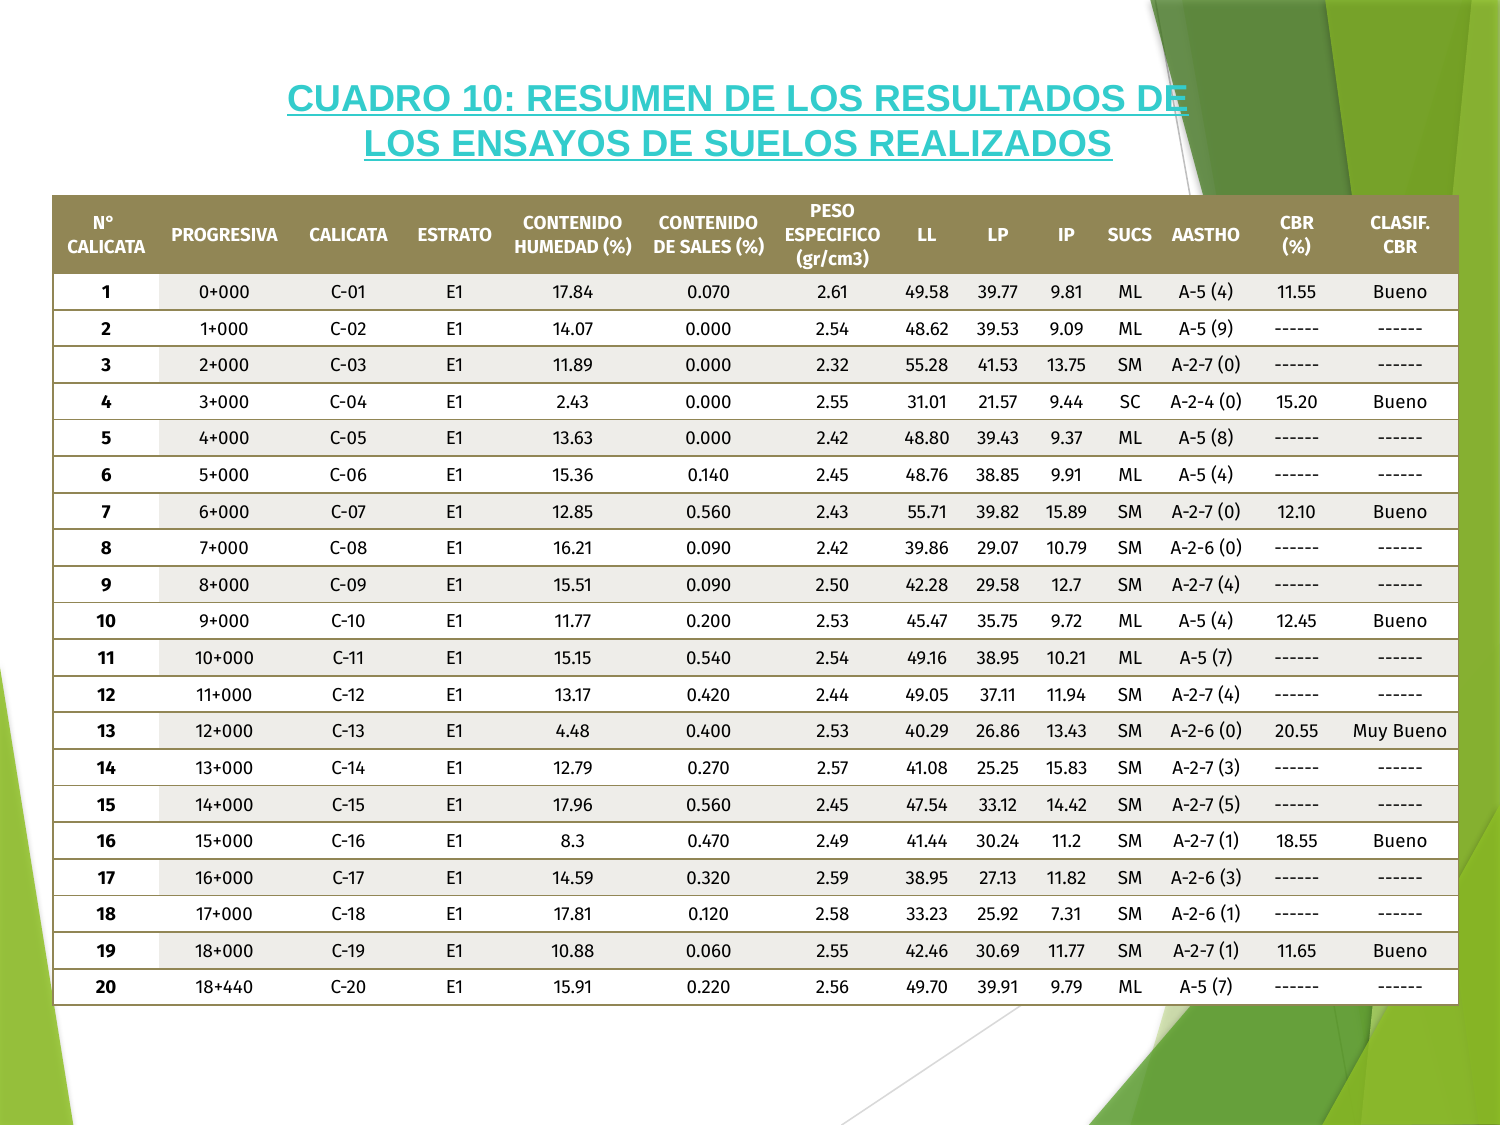

CUADRO 10: RESUMEN DE LOS RESULTADOS DE LOS ENSAYOS DE SUELOS REALIZADOS
| N° CALICATA | PROGRESIVA | CALICATA | ESTRATO | CONTENIDO HUMEDAD (%) | CONTENIDO DE SALES (%) | PESO ESPECIFICO (gr/cm3) | LL | LP | IP | SUCS | AASTHO | CBR (%) | CLASIF. CBR |
| --- | --- | --- | --- | --- | --- | --- | --- | --- | --- | --- | --- | --- | --- |
| 1 | 0+000 | C-01 | E1 | 17.84 | 0.070 | 2.61 | 49.58 | 39.77 | 9.81 | ML | A-5 (4) | 11.55 | Bueno |
| 2 | 1+000 | C-02 | E1 | 14.07 | 0.000 | 2.54 | 48.62 | 39.53 | 9.09 | ML | A-5 (9) | ------ | ------ |
| 3 | 2+000 | C-03 | E1 | 11.89 | 0.000 | 2.32 | 55.28 | 41.53 | 13.75 | SM | A-2-7 (0) | ------ | ------ |
| 4 | 3+000 | C-04 | E1 | 2.43 | 0.000 | 2.55 | 31.01 | 21.57 | 9.44 | SC | A-2-4 (0) | 15.20 | Bueno |
| 5 | 4+000 | C-05 | E1 | 13.63 | 0.000 | 2.42 | 48.80 | 39.43 | 9.37 | ML | A-5 (8) | ------ | ------ |
| 6 | 5+000 | C-06 | E1 | 15.36 | 0.140 | 2.45 | 48.76 | 38.85 | 9.91 | ML | A-5 (4) | ------ | ------ |
| 7 | 6+000 | C-07 | E1 | 12.85 | 0.560 | 2.43 | 55.71 | 39.82 | 15.89 | SM | A-2-7 (0) | 12.10 | Bueno |
| 8 | 7+000 | C-08 | E1 | 16.21 | 0.090 | 2.42 | 39.86 | 29.07 | 10.79 | SM | A-2-6 (0) | ------ | ------ |
| 9 | 8+000 | C-09 | E1 | 15.51 | 0.090 | 2.50 | 42.28 | 29.58 | 12.7 | SM | A-2-7 (4) | ------ | ------ |
| 10 | 9+000 | C-10 | E1 | 11.77 | 0.200 | 2.53 | 45.47 | 35.75 | 9.72 | ML | A-5 (4) | 12.45 | Bueno |
| 11 | 10+000 | C-11 | E1 | 15.15 | 0.540 | 2.54 | 49.16 | 38.95 | 10.21 | ML | A-5 (7) | ------ | ------ |
| 12 | 11+000 | C-12 | E1 | 13.17 | 0.420 | 2.44 | 49.05 | 37.11 | 11.94 | SM | A-2-7 (4) | ------ | ------ |
| 13 | 12+000 | C-13 | E1 | 4.48 | 0.400 | 2.53 | 40.29 | 26.86 | 13.43 | SM | A-2-6 (0) | 20.55 | Muy Bueno |
| 14 | 13+000 | C-14 | E1 | 12.79 | 0.270 | 2.57 | 41.08 | 25.25 | 15.83 | SM | A-2-7 (3) | ------ | ------ |
| 15 | 14+000 | C-15 | E1 | 17.96 | 0.560 | 2.45 | 47.54 | 33.12 | 14.42 | SM | A-2-7 (5) | ------ | ------ |
| 16 | 15+000 | C-16 | E1 | 8.3 | 0.470 | 2.49 | 41.44 | 30.24 | 11.2 | SM | A-2-7 (1) | 18.55 | Bueno |
| 17 | 16+000 | C-17 | E1 | 14.59 | 0.320 | 2.59 | 38.95 | 27.13 | 11.82 | SM | A-2-6 (3) | ------ | ------ |
| 18 | 17+000 | C-18 | E1 | 17.81 | 0.120 | 2.58 | 33.23 | 25.92 | 7.31 | SM | A-2-6 (1) | ------ | ------ |
| 19 | 18+000 | C-19 | E1 | 10.88 | 0.060 | 2.55 | 42.46 | 30.69 | 11.77 | SM | A-2-7 (1) | 11.65 | Bueno |
| 20 | 18+440 | C-20 | E1 | 15.91 | 0.220 | 2.56 | 49.70 | 39.91 | 9.79 | ML | A-5 (7) | ------ | ------ |